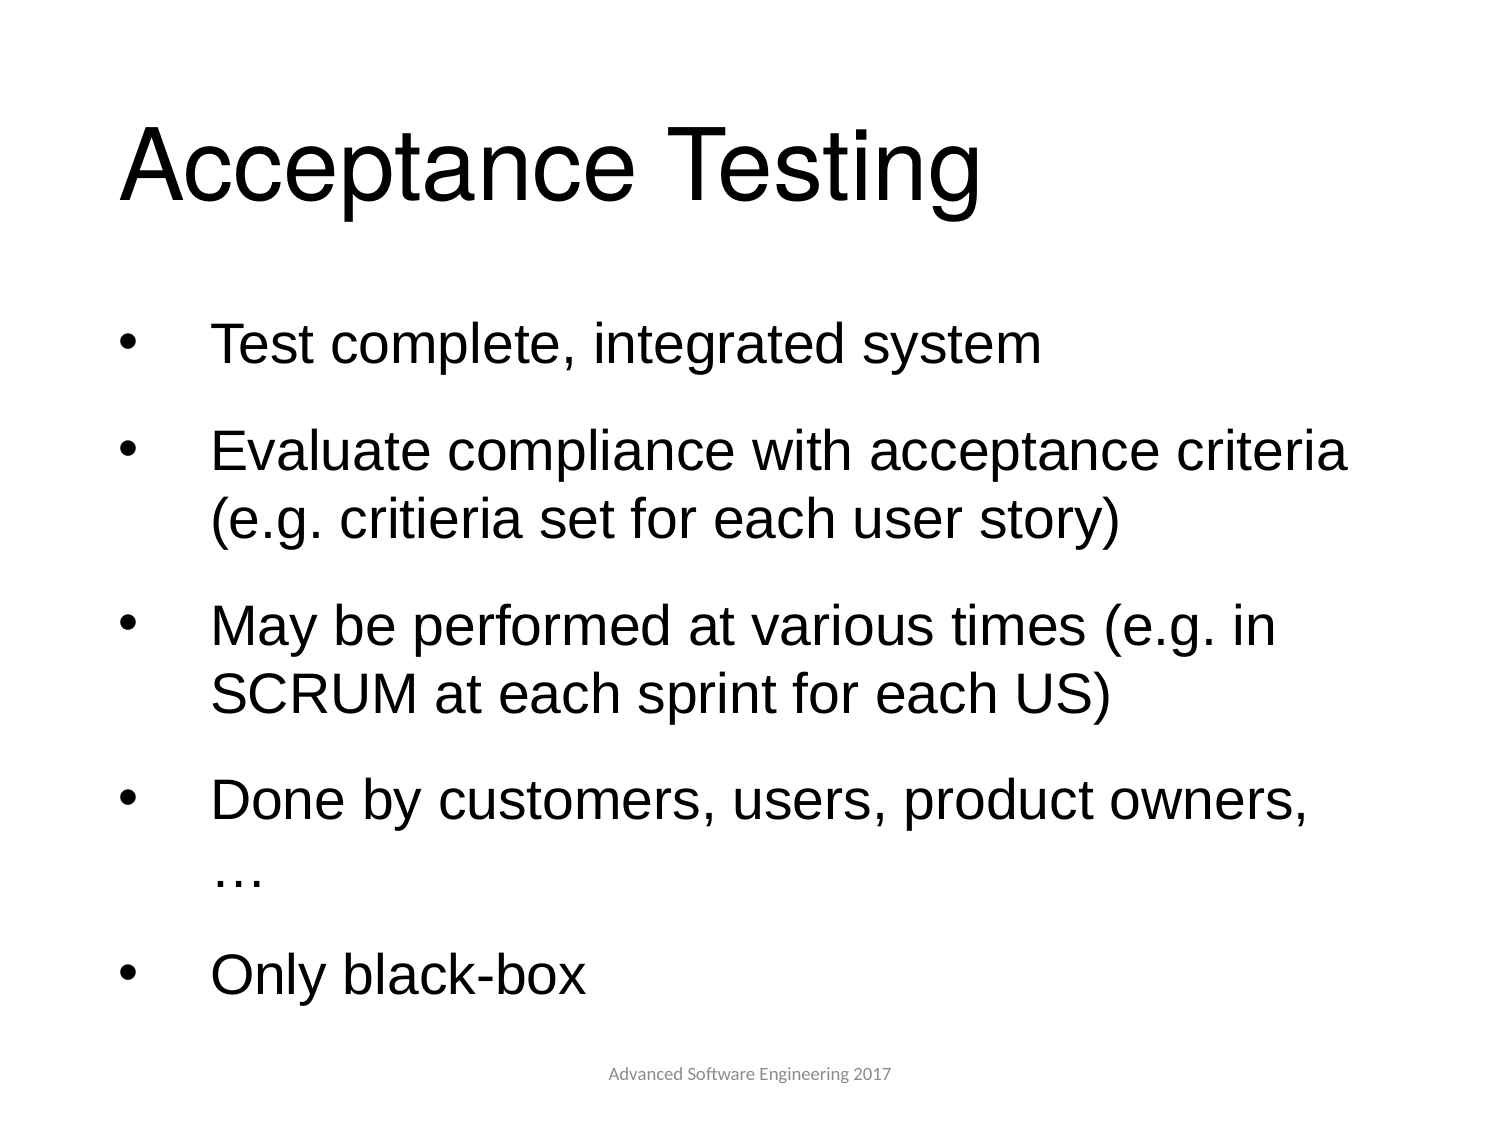

# Acceptance Testing
Test complete, integrated system
Evaluate compliance with acceptance criteria (e.g. critieria set for each user story)
May be performed at various times (e.g. in SCRUM at each sprint for each US)
Done by customers, users, product owners, …
Only black-box
Advanced Software Engineering 2017